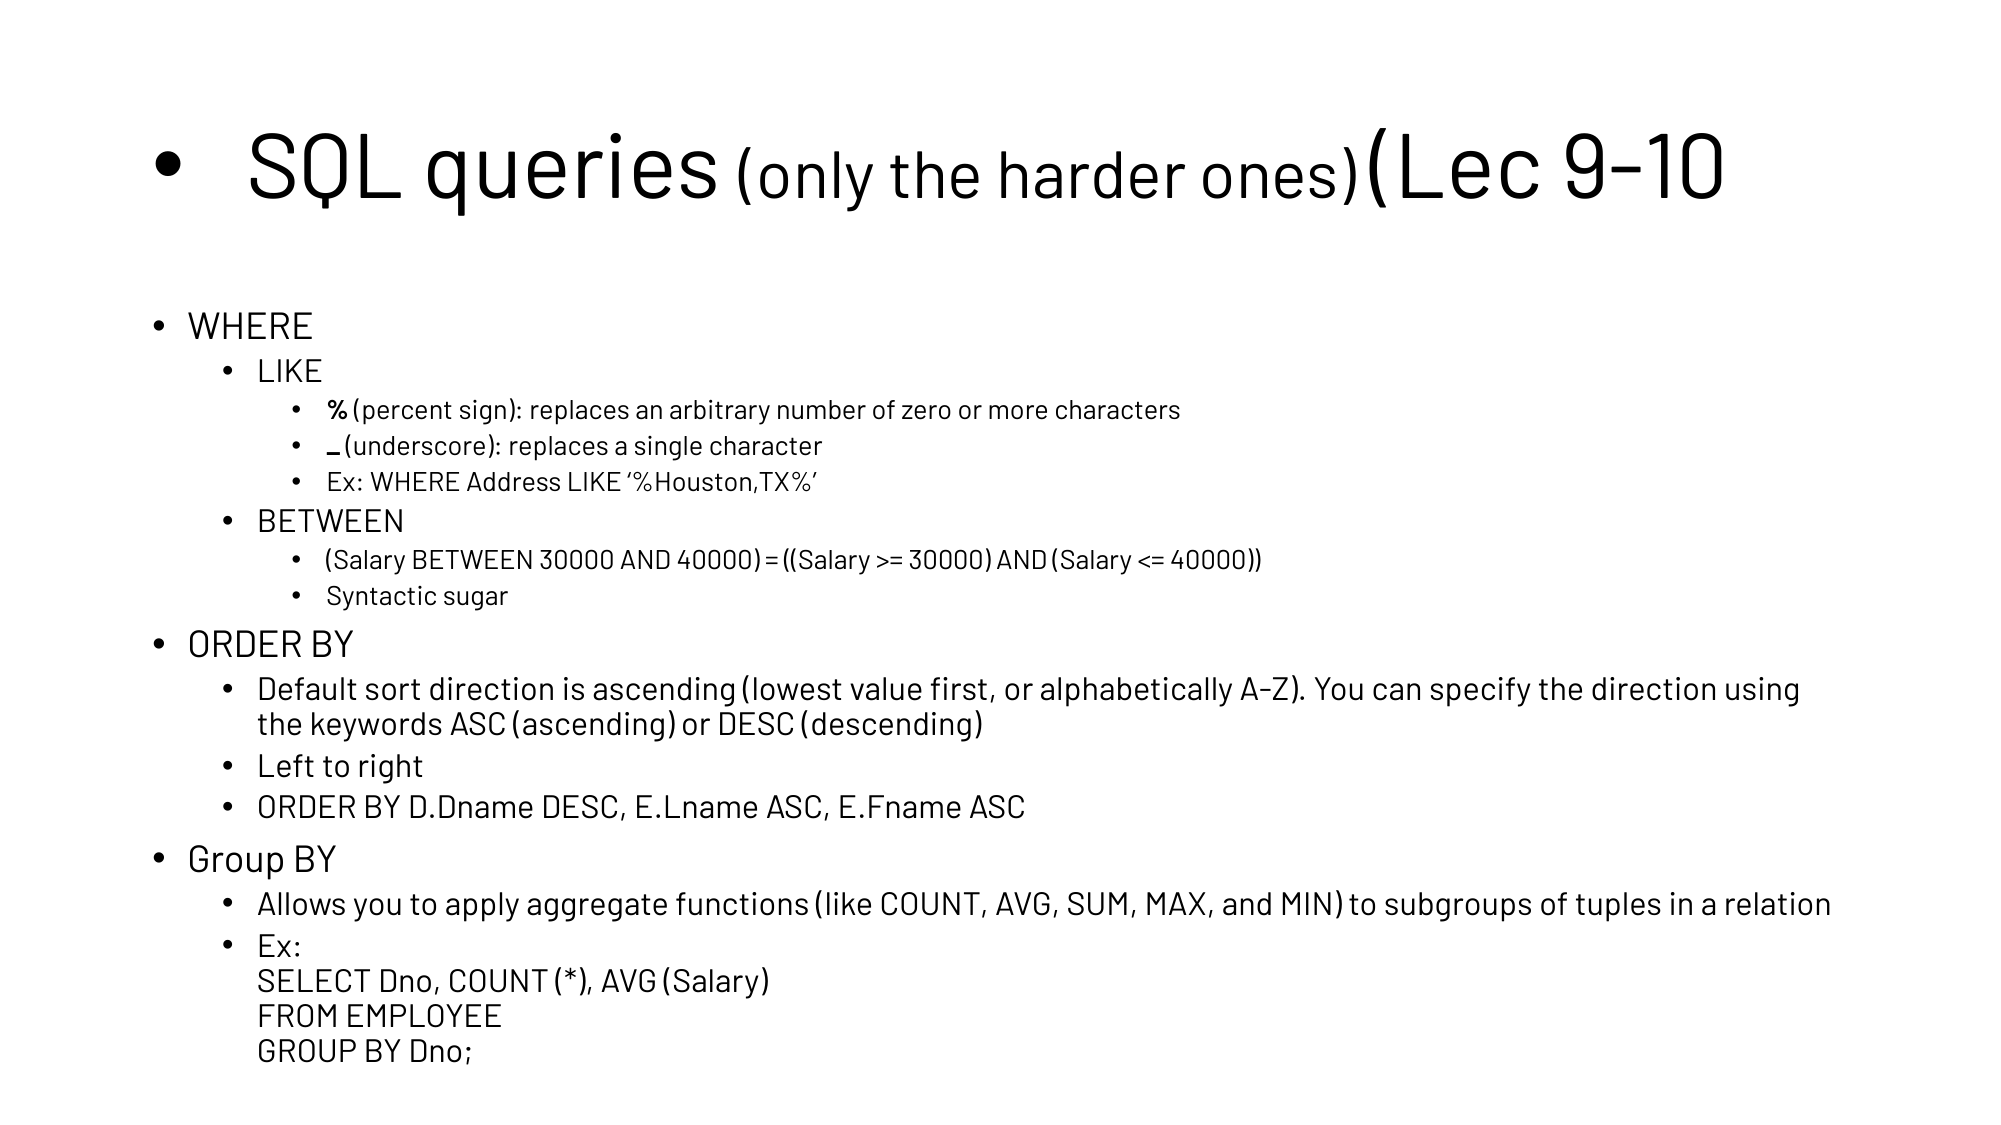

# SQL queries (only the harder ones) (Lec 9-10
WHERE
LIKE
% (percent sign): replaces an arbitrary number of zero or more characters
_ (underscore): replaces a single character
Ex: WHERE Address LIKE ‘%Houston,TX%’
BETWEEN
(Salary BETWEEN 30000 AND 40000) = ((Salary >= 30000) AND (Salary <= 40000))
Syntactic sugar
ORDER BY
Default sort direction is ascending (lowest value first, or alphabetically A-Z). You can specify the direction using the keywords ASC (ascending) or DESC (descending)
Left to right
ORDER BY D.Dname DESC, E.Lname ASC, E.Fname ASC
Group BY
Allows you to apply aggregate functions (like COUNT, AVG, SUM, MAX, and MIN) to subgroups of tuples in a relation
Ex:
SELECT Dno, COUNT (*), AVG (Salary)
FROM EMPLOYEE
GROUP BY Dno;